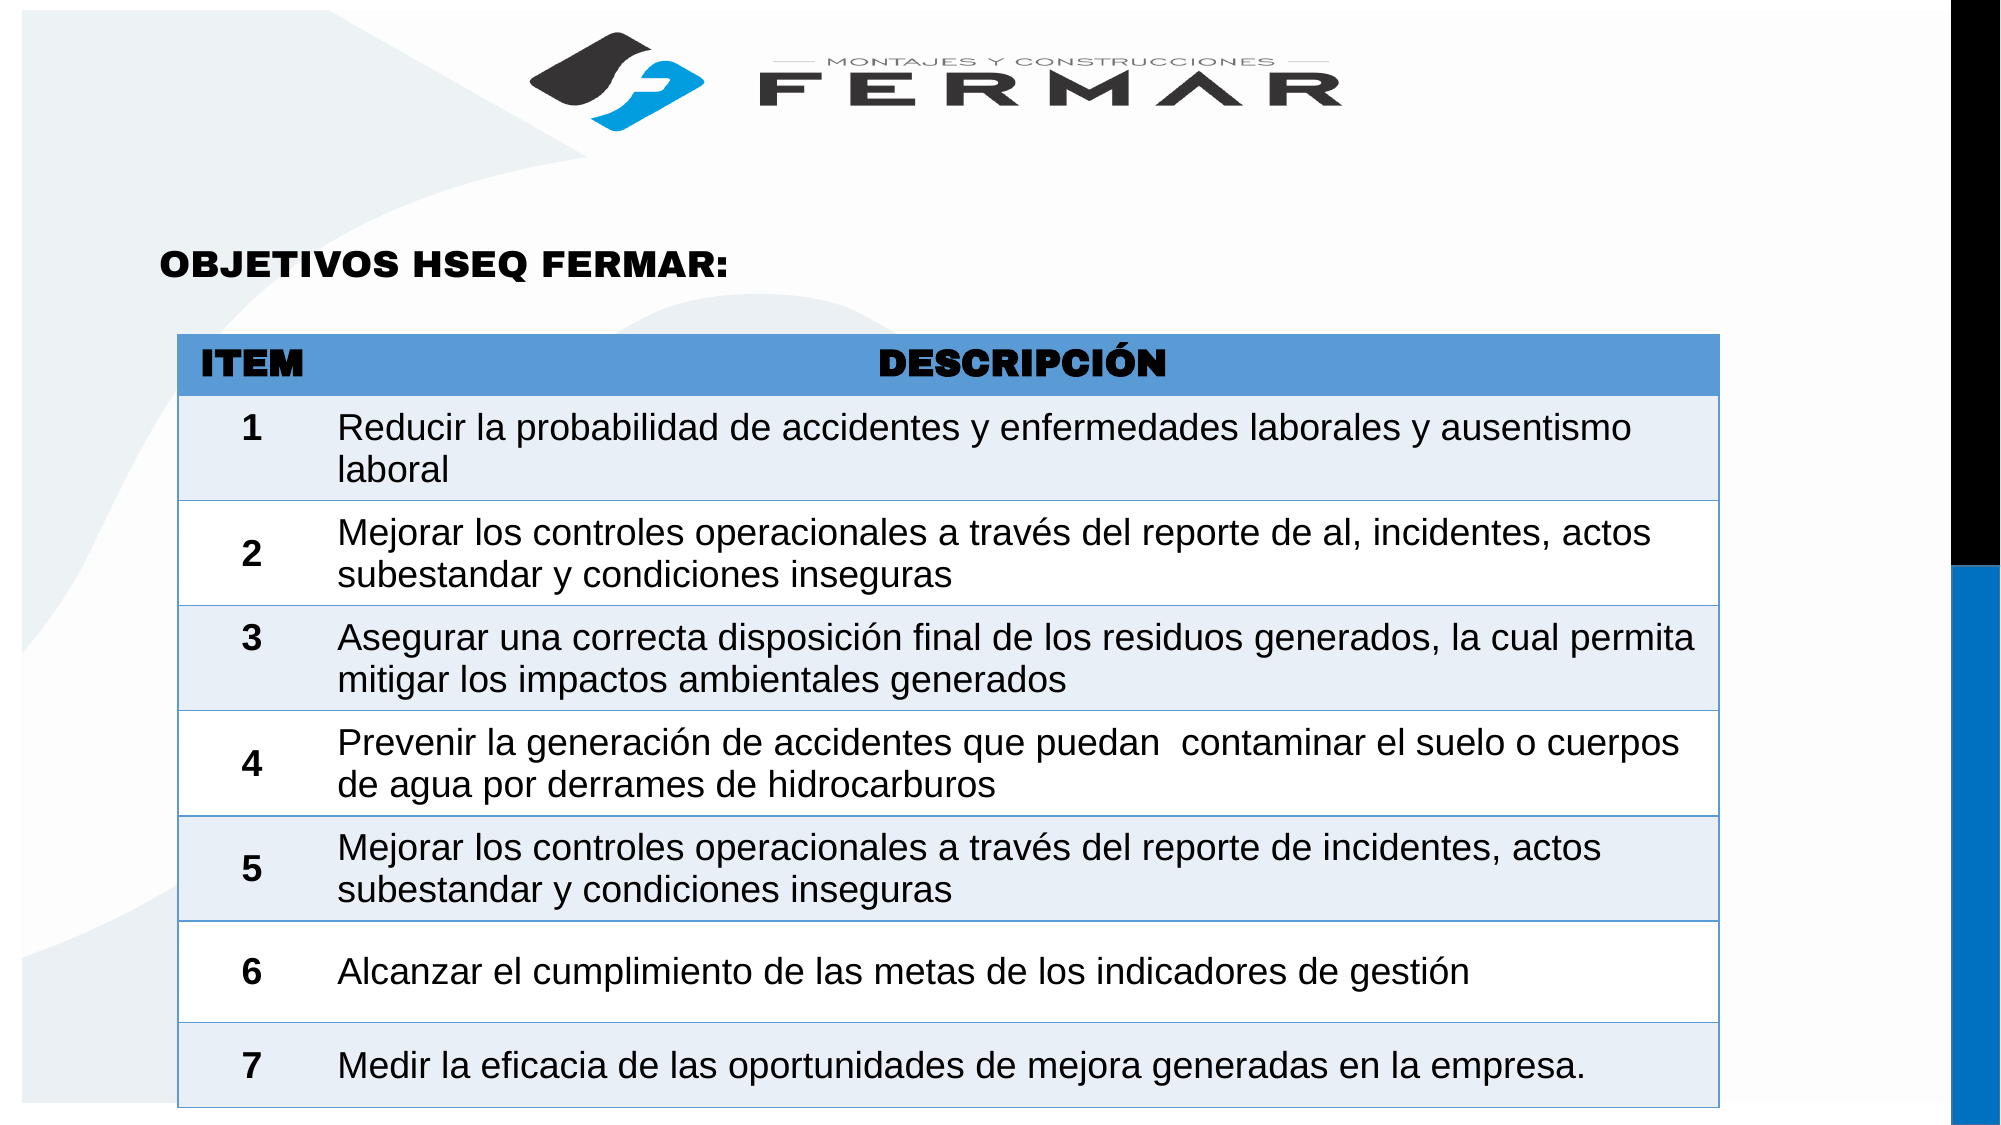

OBJETIVOS HSEQ FERMAR:
| ITEM | DESCRIPCIÓN |
| --- | --- |
| 1 | Reducir la probabilidad de accidentes y enfermedades laborales y ausentismo laboral |
| 2 | Mejorar los controles operacionales a través del reporte de al, incidentes, actos subestandar y condiciones inseguras |
| 3 | Asegurar una correcta disposición final de los residuos generados, la cual permita mitigar los impactos ambientales generados |
| 4 | Prevenir la generación de accidentes que puedan contaminar el suelo o cuerpos de agua por derrames de hidrocarburos |
| 5 | Mejorar los controles operacionales a través del reporte de incidentes, actos subestandar y condiciones inseguras |
| 6 | Alcanzar el cumplimiento de las metas de los indicadores de gestión |
| 7 | Medir la eficacia de las oportunidades de mejora generadas en la empresa. |